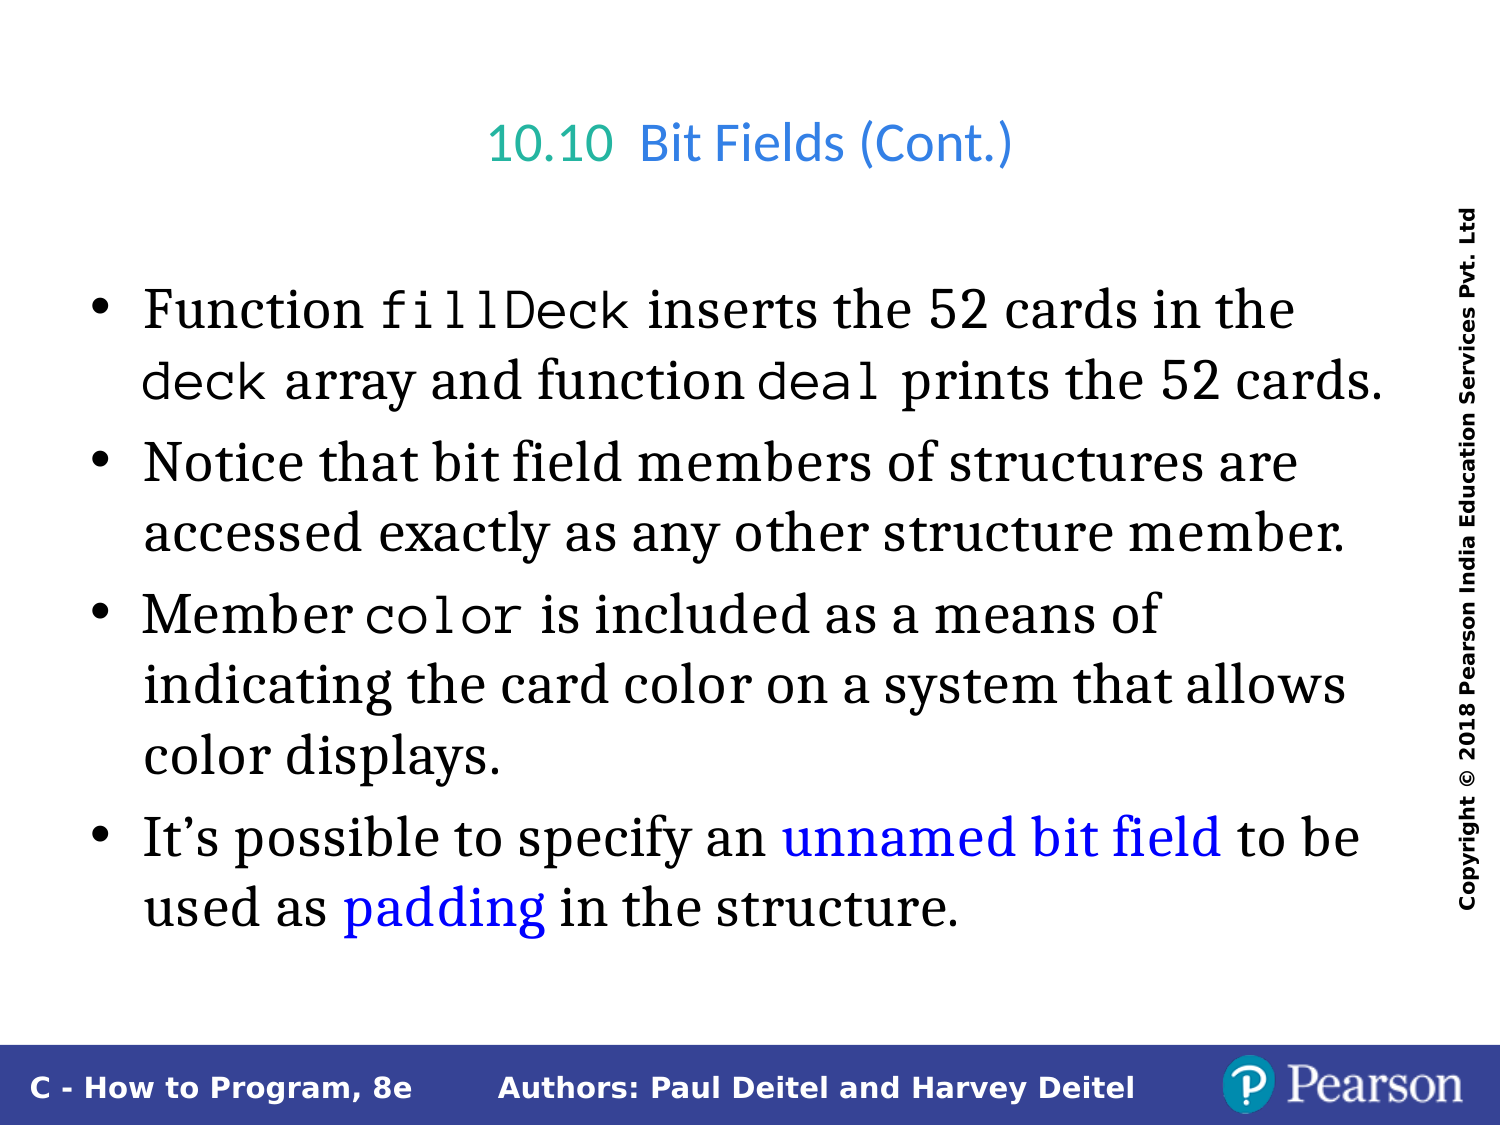

# 10.10  Bit Fields (Cont.)
Function fillDeck inserts the 52 cards in the deck array and function deal prints the 52 cards.
Notice that bit field members of structures are accessed exactly as any other structure member.
Member color is included as a means of indicating the card color on a system that allows color displays.
It’s possible to specify an unnamed bit field to be used as padding in the structure.